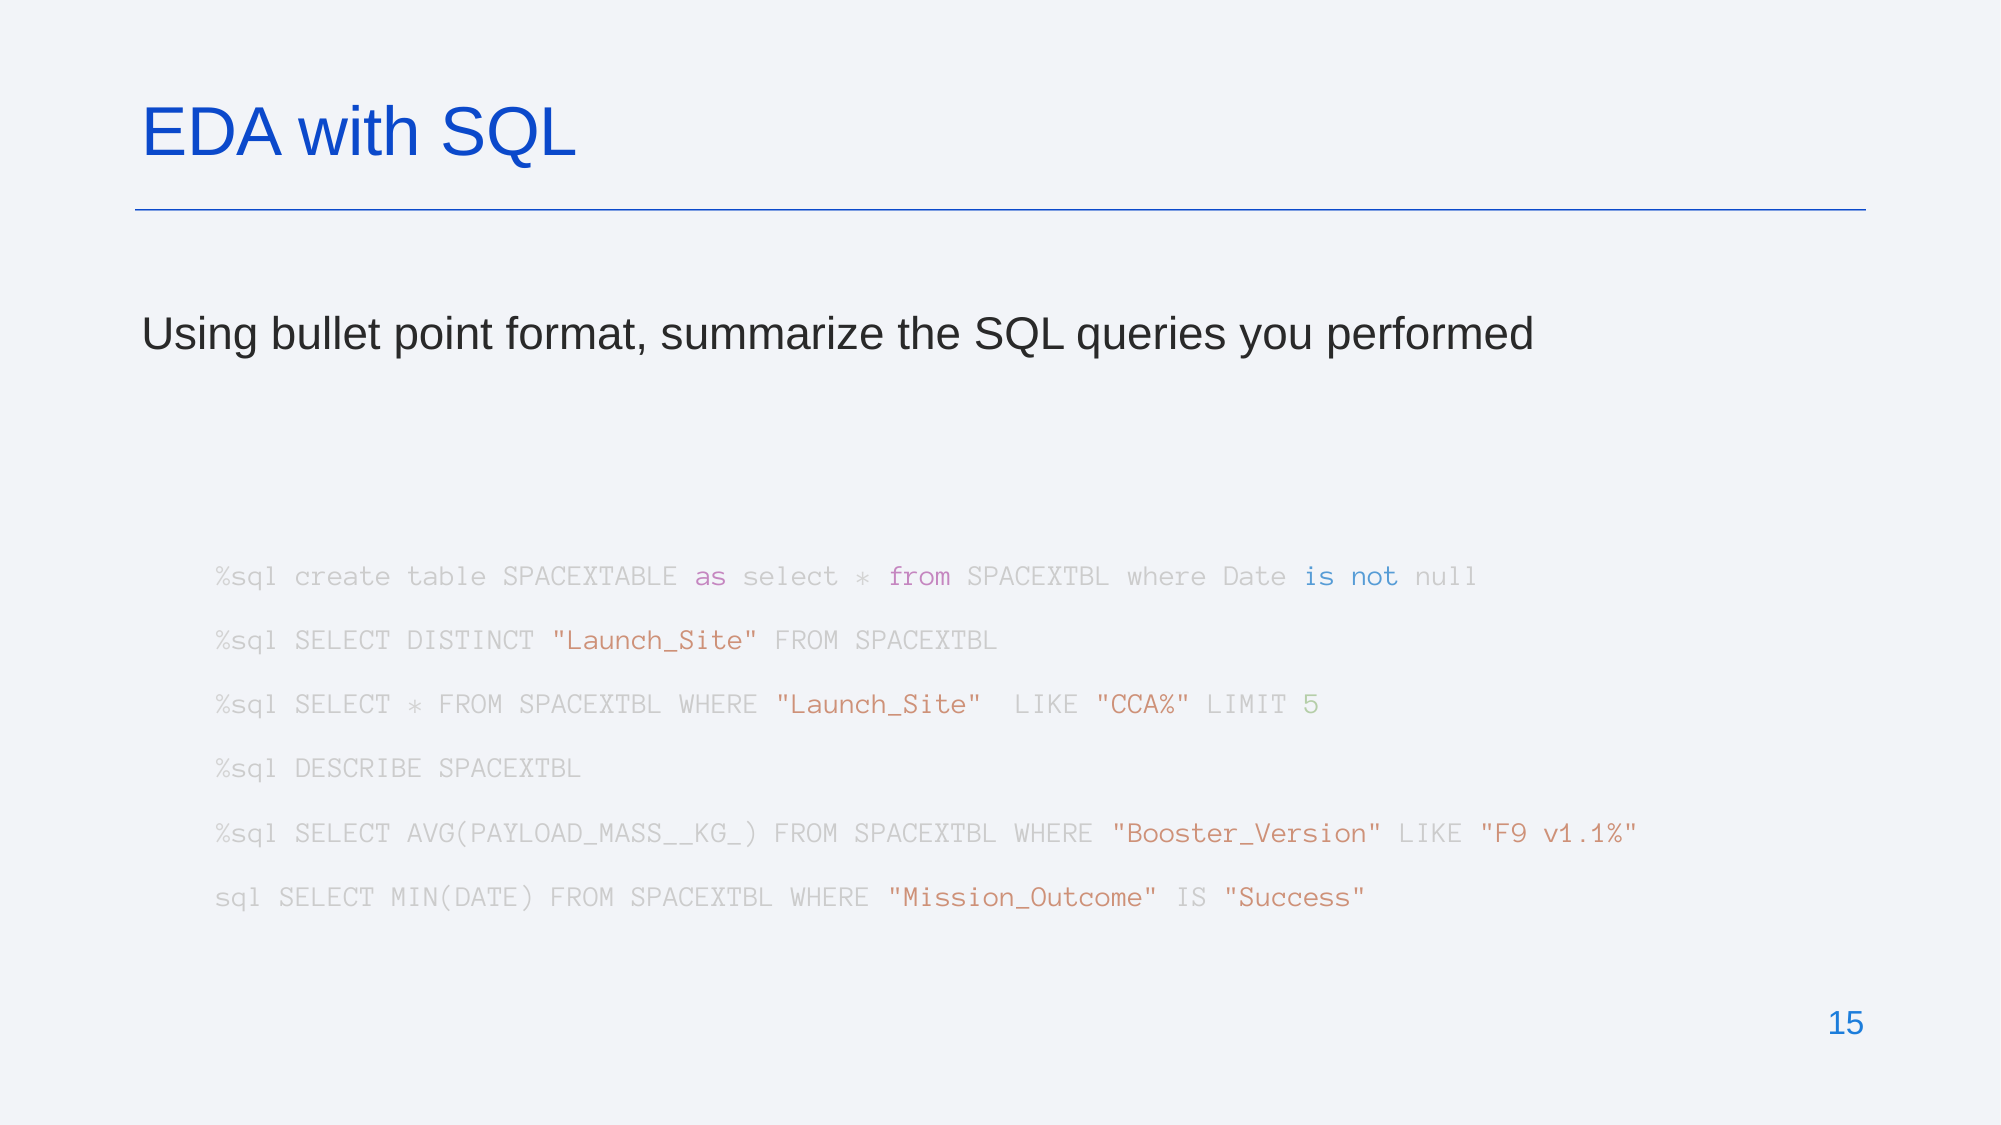

EDA with SQL
Using bullet point format, summarize the SQL queries you performed

%sql create table SPACEXTABLE as select * from SPACEXTBL where Date is not null
%sql SELECT DISTINCT "Launch_Site" FROM SPACEXTBL
%sql SELECT * FROM SPACEXTBL WHERE "Launch_Site"  LIKE "CCA%" LIMIT 5
%sql DESCRIBE SPACEXTBL
%sql SELECT AVG(PAYLOAD_MASS__KG_) FROM SPACEXTBL WHERE "Booster_Version" LIKE "F9 v1.1%"
sql SELECT MIN(DATE) FROM SPACEXTBL WHERE "Mission_Outcome" IS "Success"

15